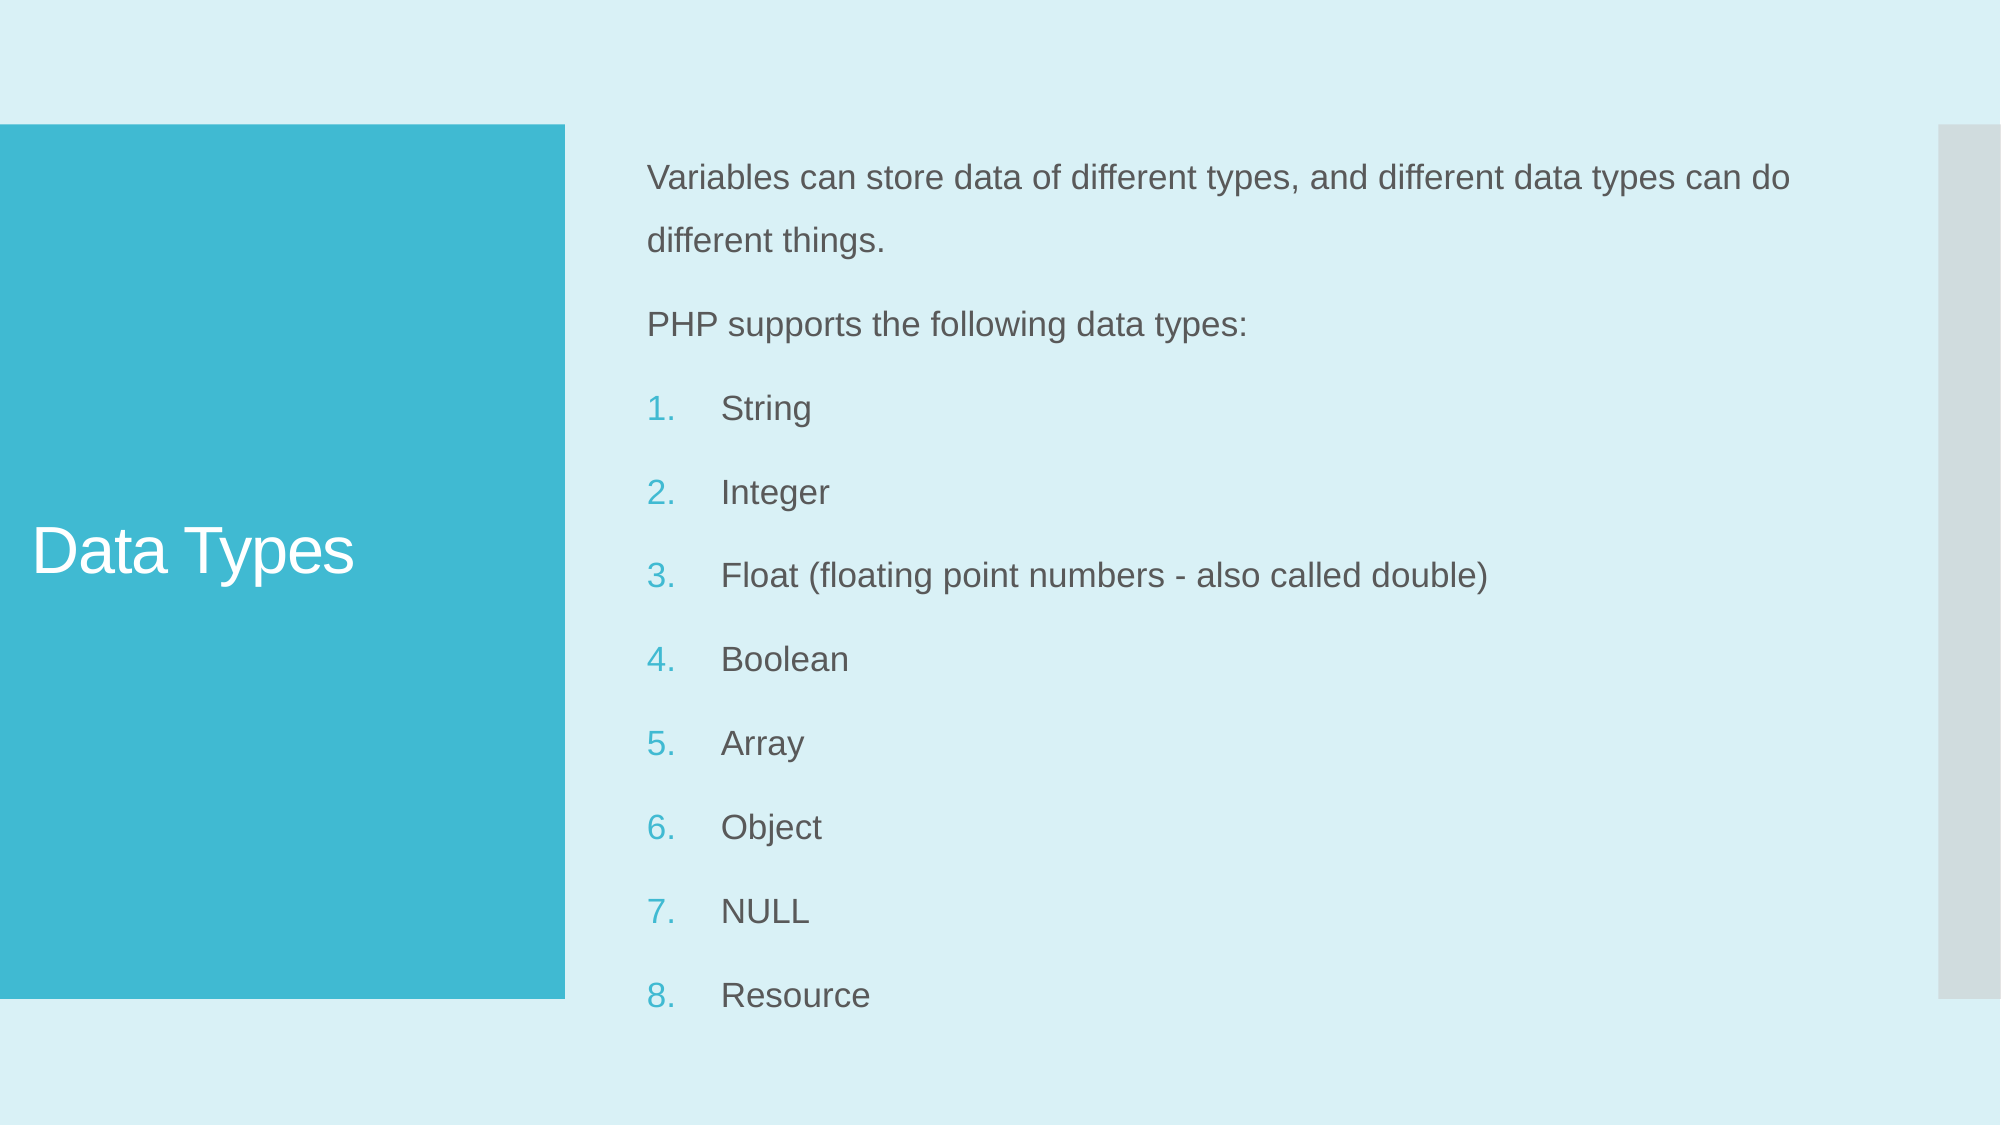

Variables can store data of different types, and different data types can do different things.
PHP supports the following data types:
String
Integer
Float (floating point numbers - also called double)
Boolean
Array
Object
NULL
Resource
# Data Types